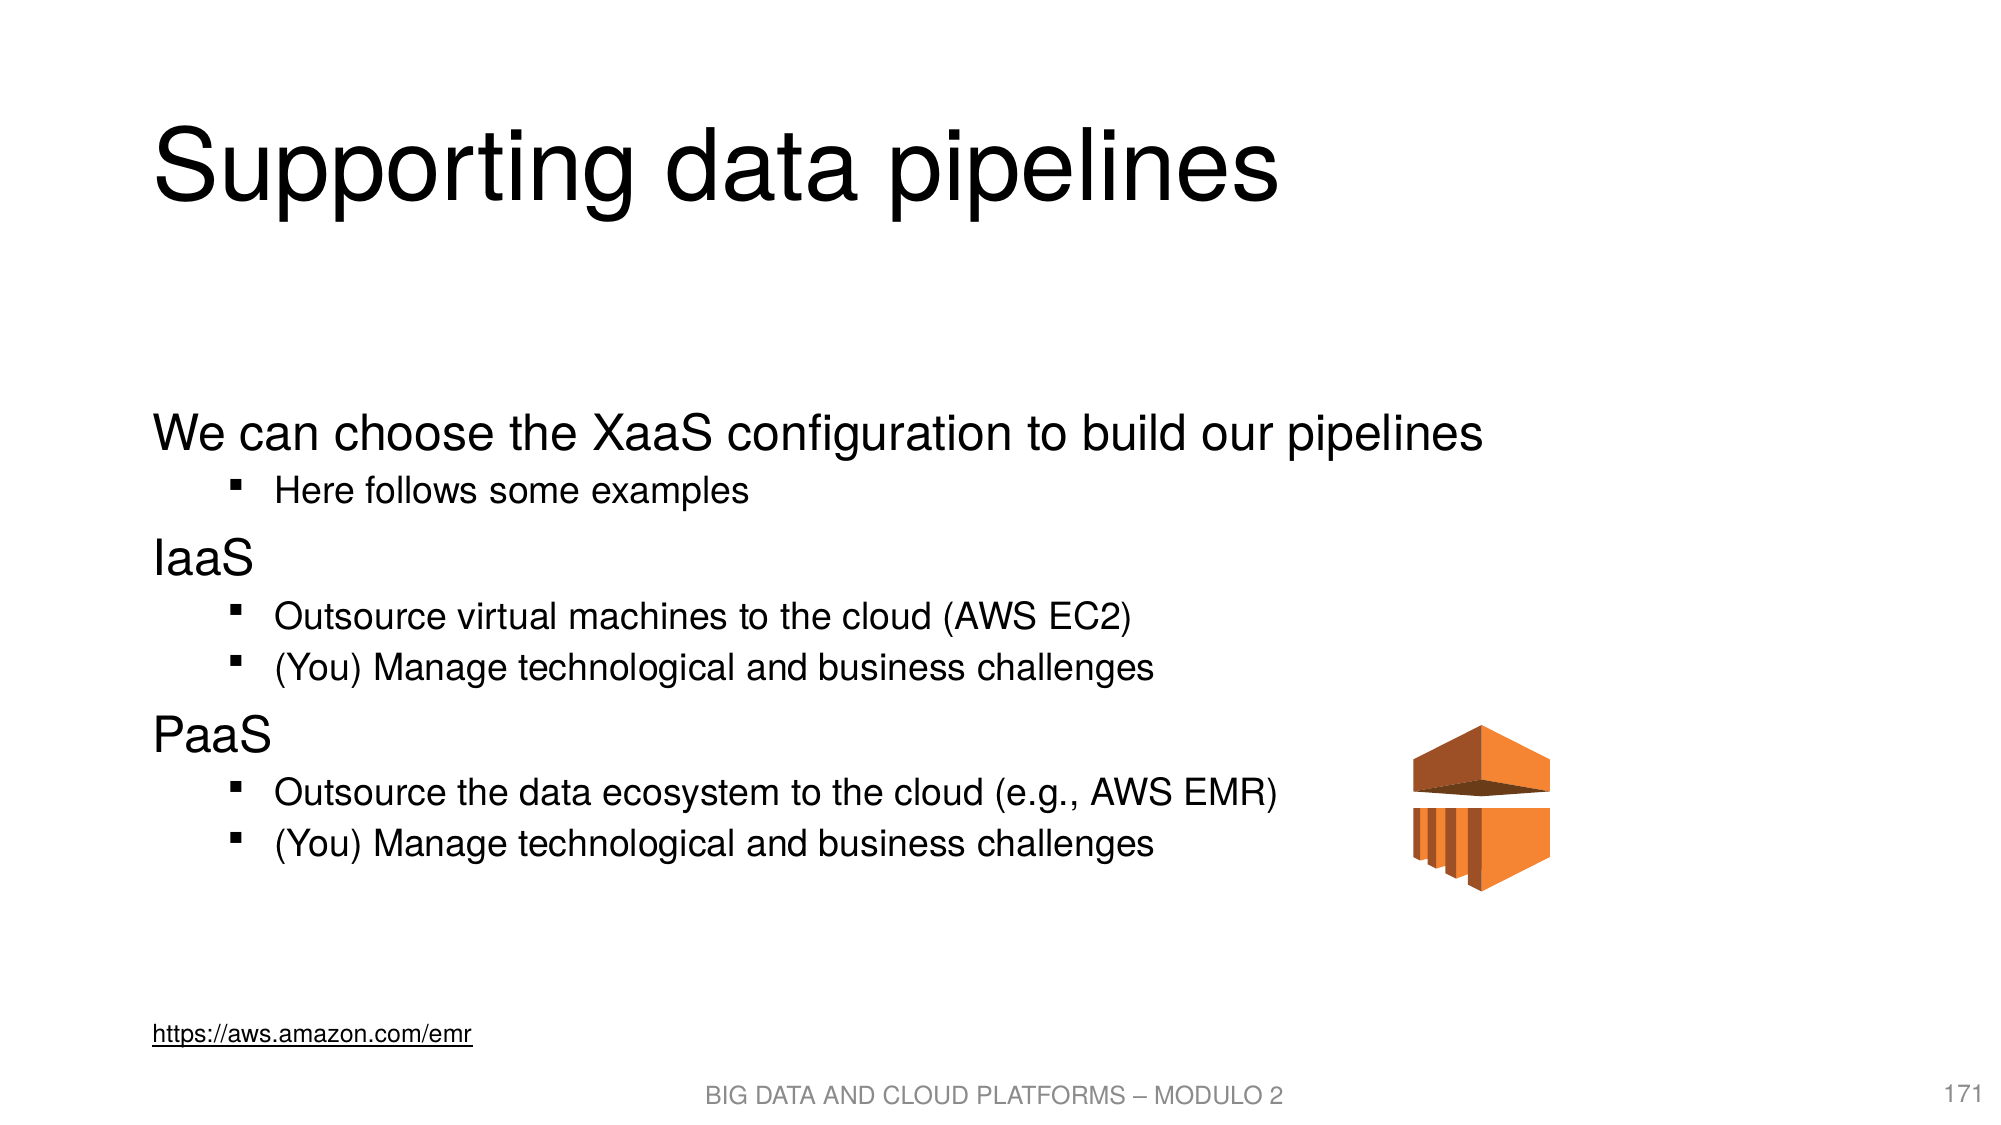

# Supporting data pipelines
We can choose the XaaS configuration to build our pipelines
Here follows some examples
IaaS
Outsource virtual machines to the cloud (AWS EC2)
(You) Manage technological and business challenges
PaaS
Outsource the data ecosystem to the cloud (e.g., AWS EMR)
(You) Manage technological and business challenges

https://aws.amazon.com/emr
171